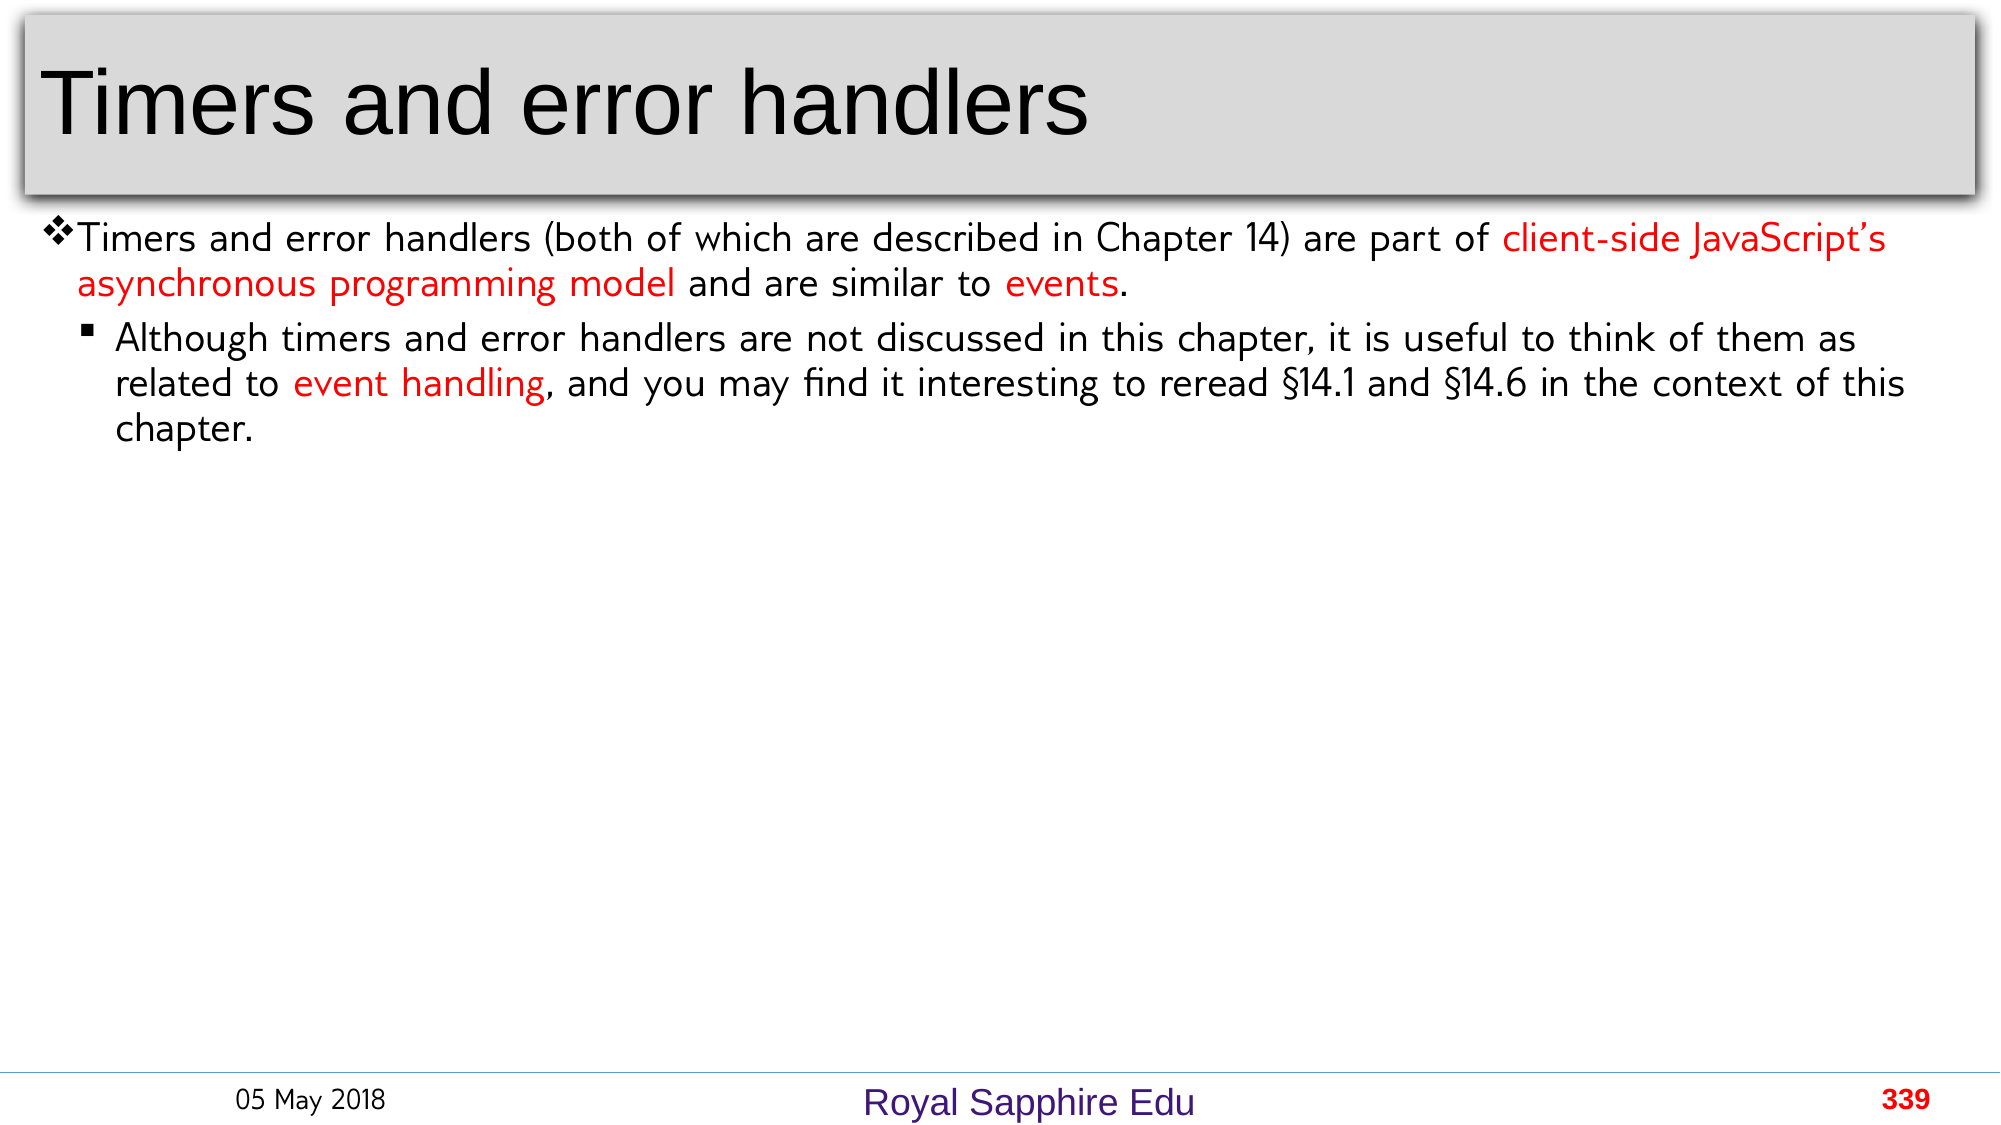

# Timers and error handlers
Timers and error handlers (both of which are described in Chapter 14) are part of client-side JavaScript’s asynchronous programming model and are similar to events.
Although timers and error handlers are not discussed in this chapter, it is useful to think of them as related to event handling, and you may find it interesting to reread §14.1 and §14.6 in the context of this chapter.
05 May 2018
339